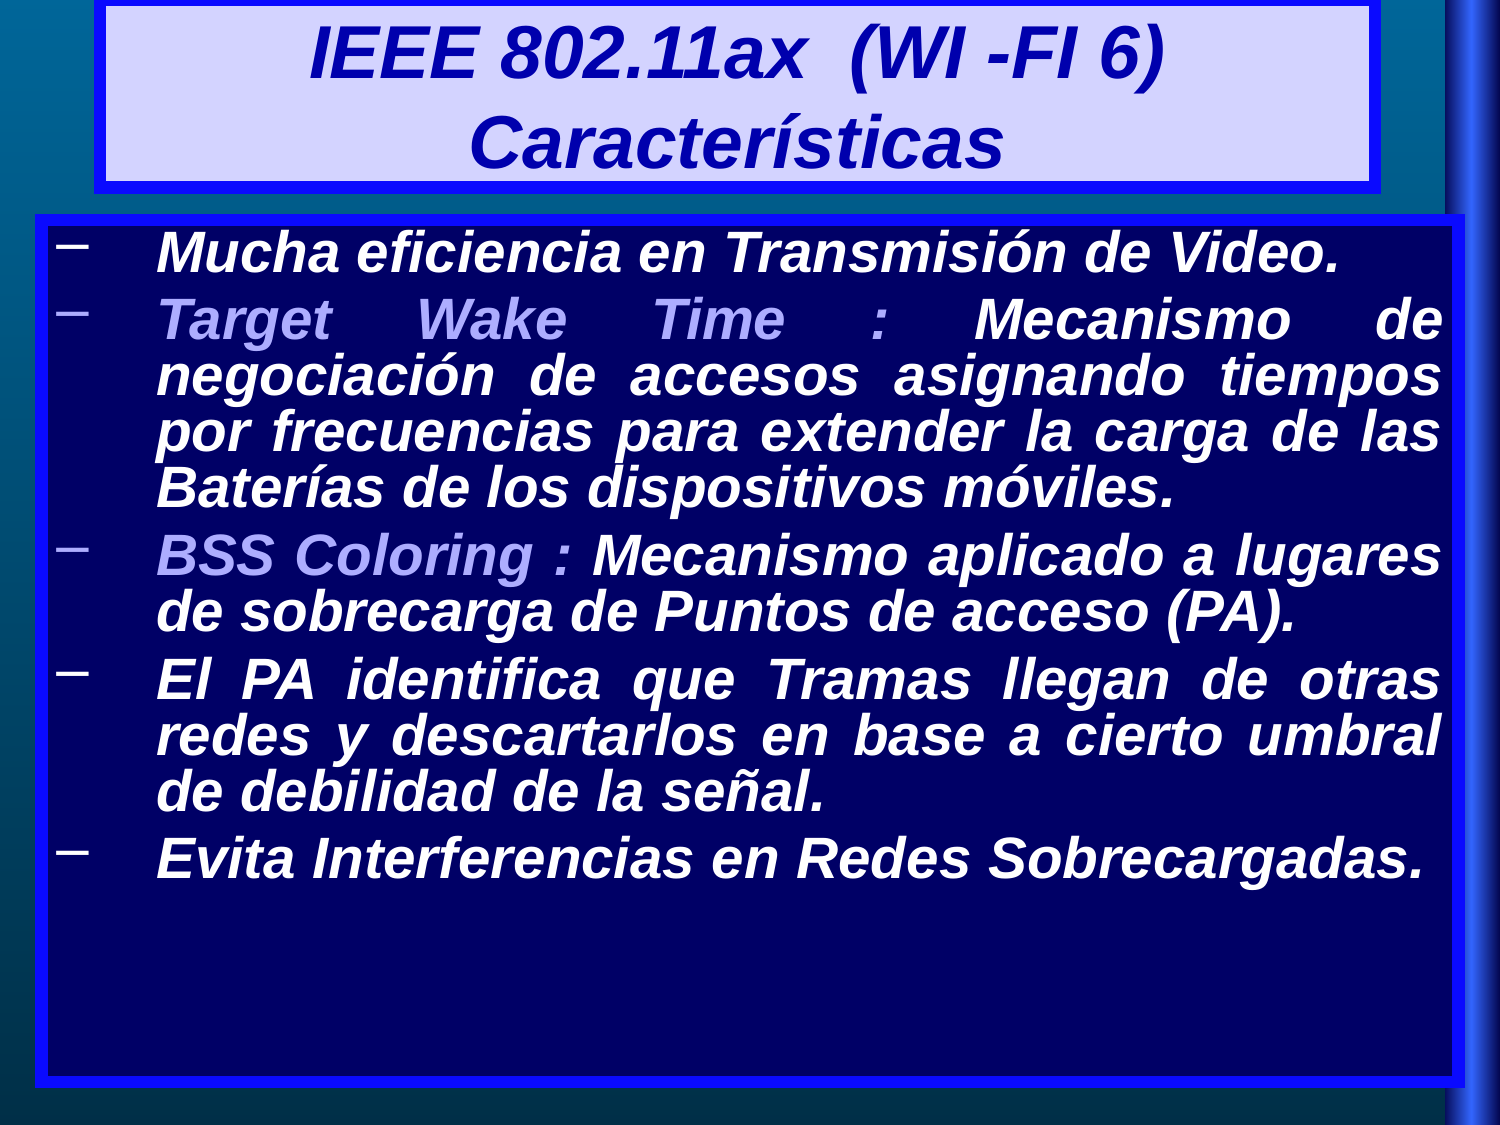

# IEEE 802.11ax  (WI -FI 6) Características
Mucha eficiencia en Transmisión de Video.
Target Wake Time : Mecanismo de negociación de accesos asignando tiempos por frecuencias para extender la carga de las Baterías de los dispositivos móviles.
BSS Coloring : Mecanismo aplicado a lugares de sobrecarga de Puntos de acceso (PA).
El PA identifica que Tramas llegan de otras redes y descartarlos en base a cierto umbral de debilidad de la señal.
Evita Interferencias en Redes Sobrecargadas.